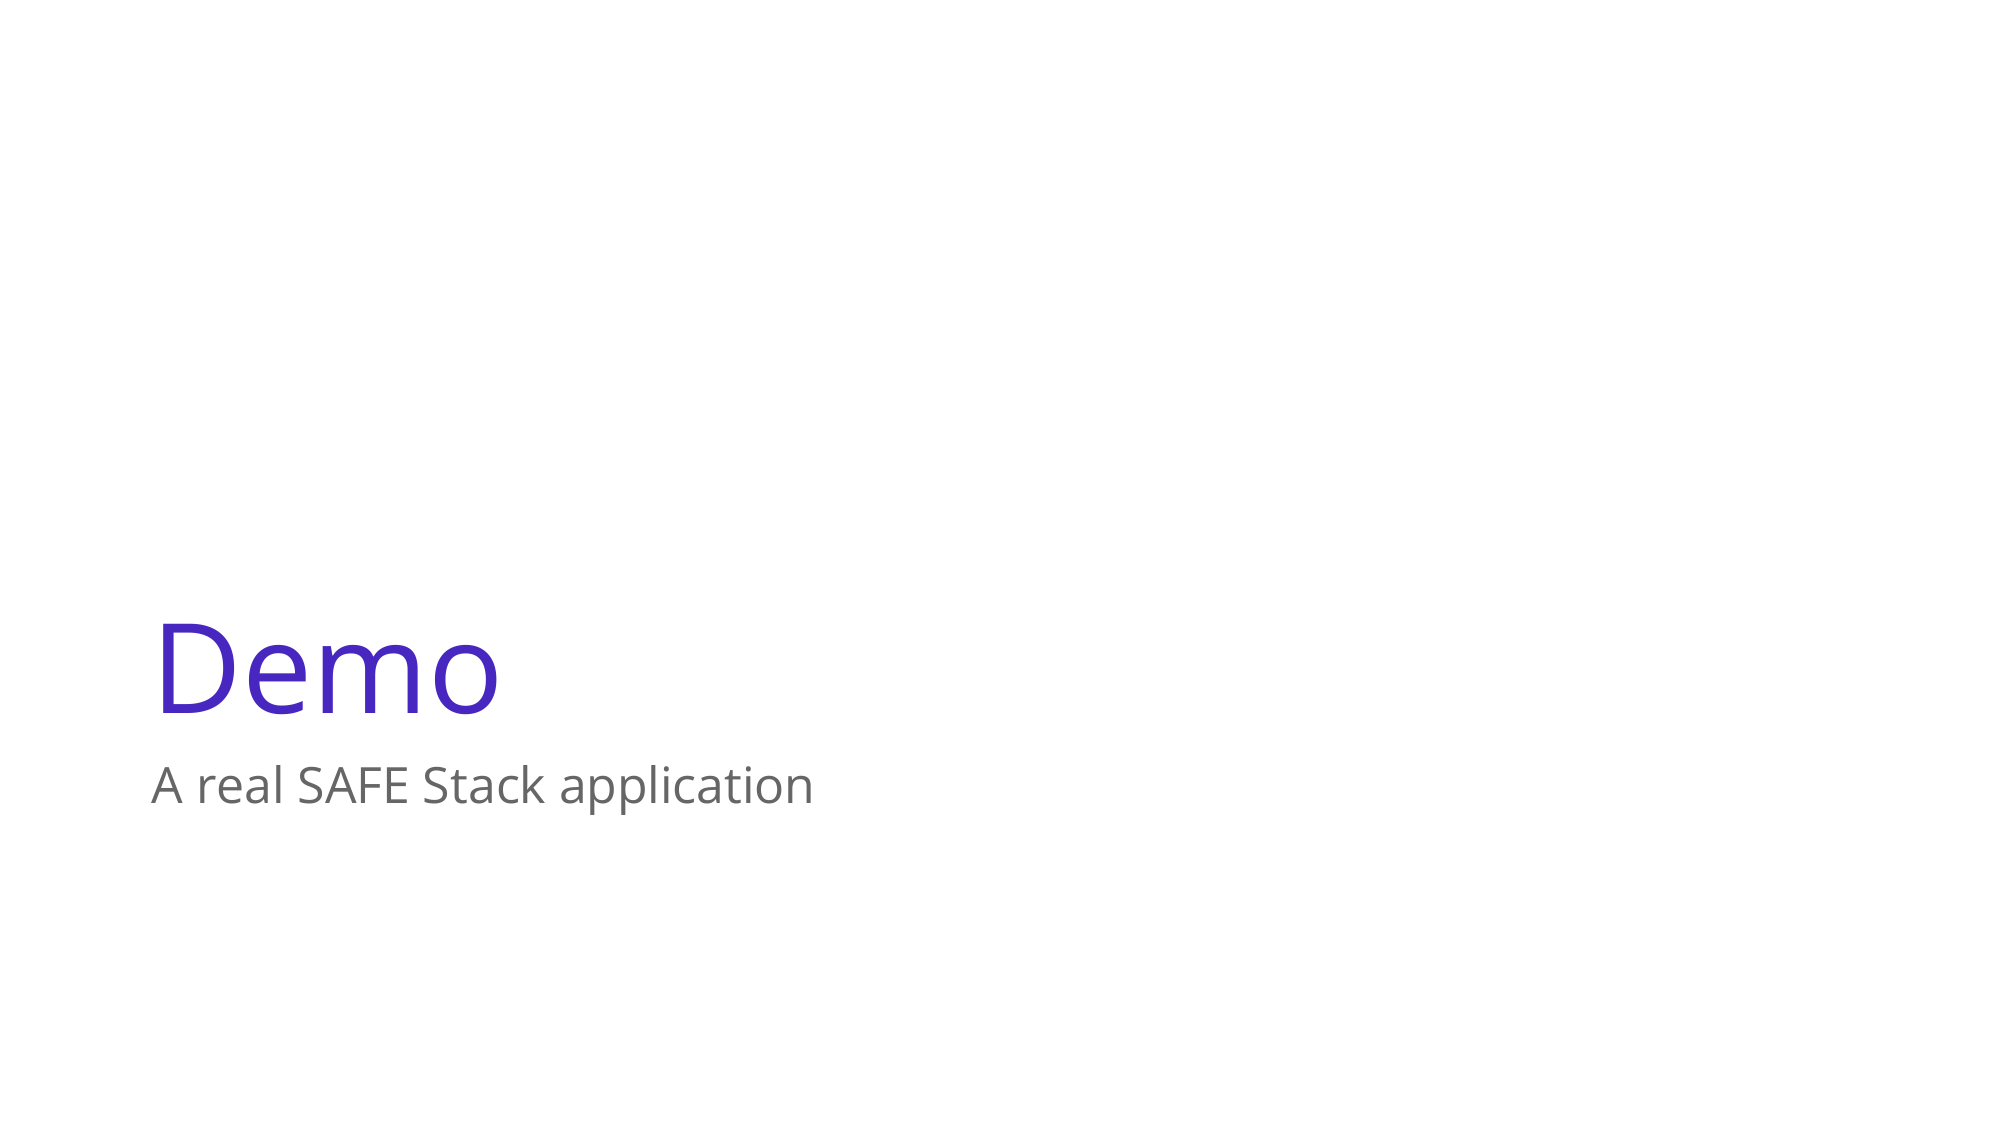

# Demo
A real SAFE Stack application